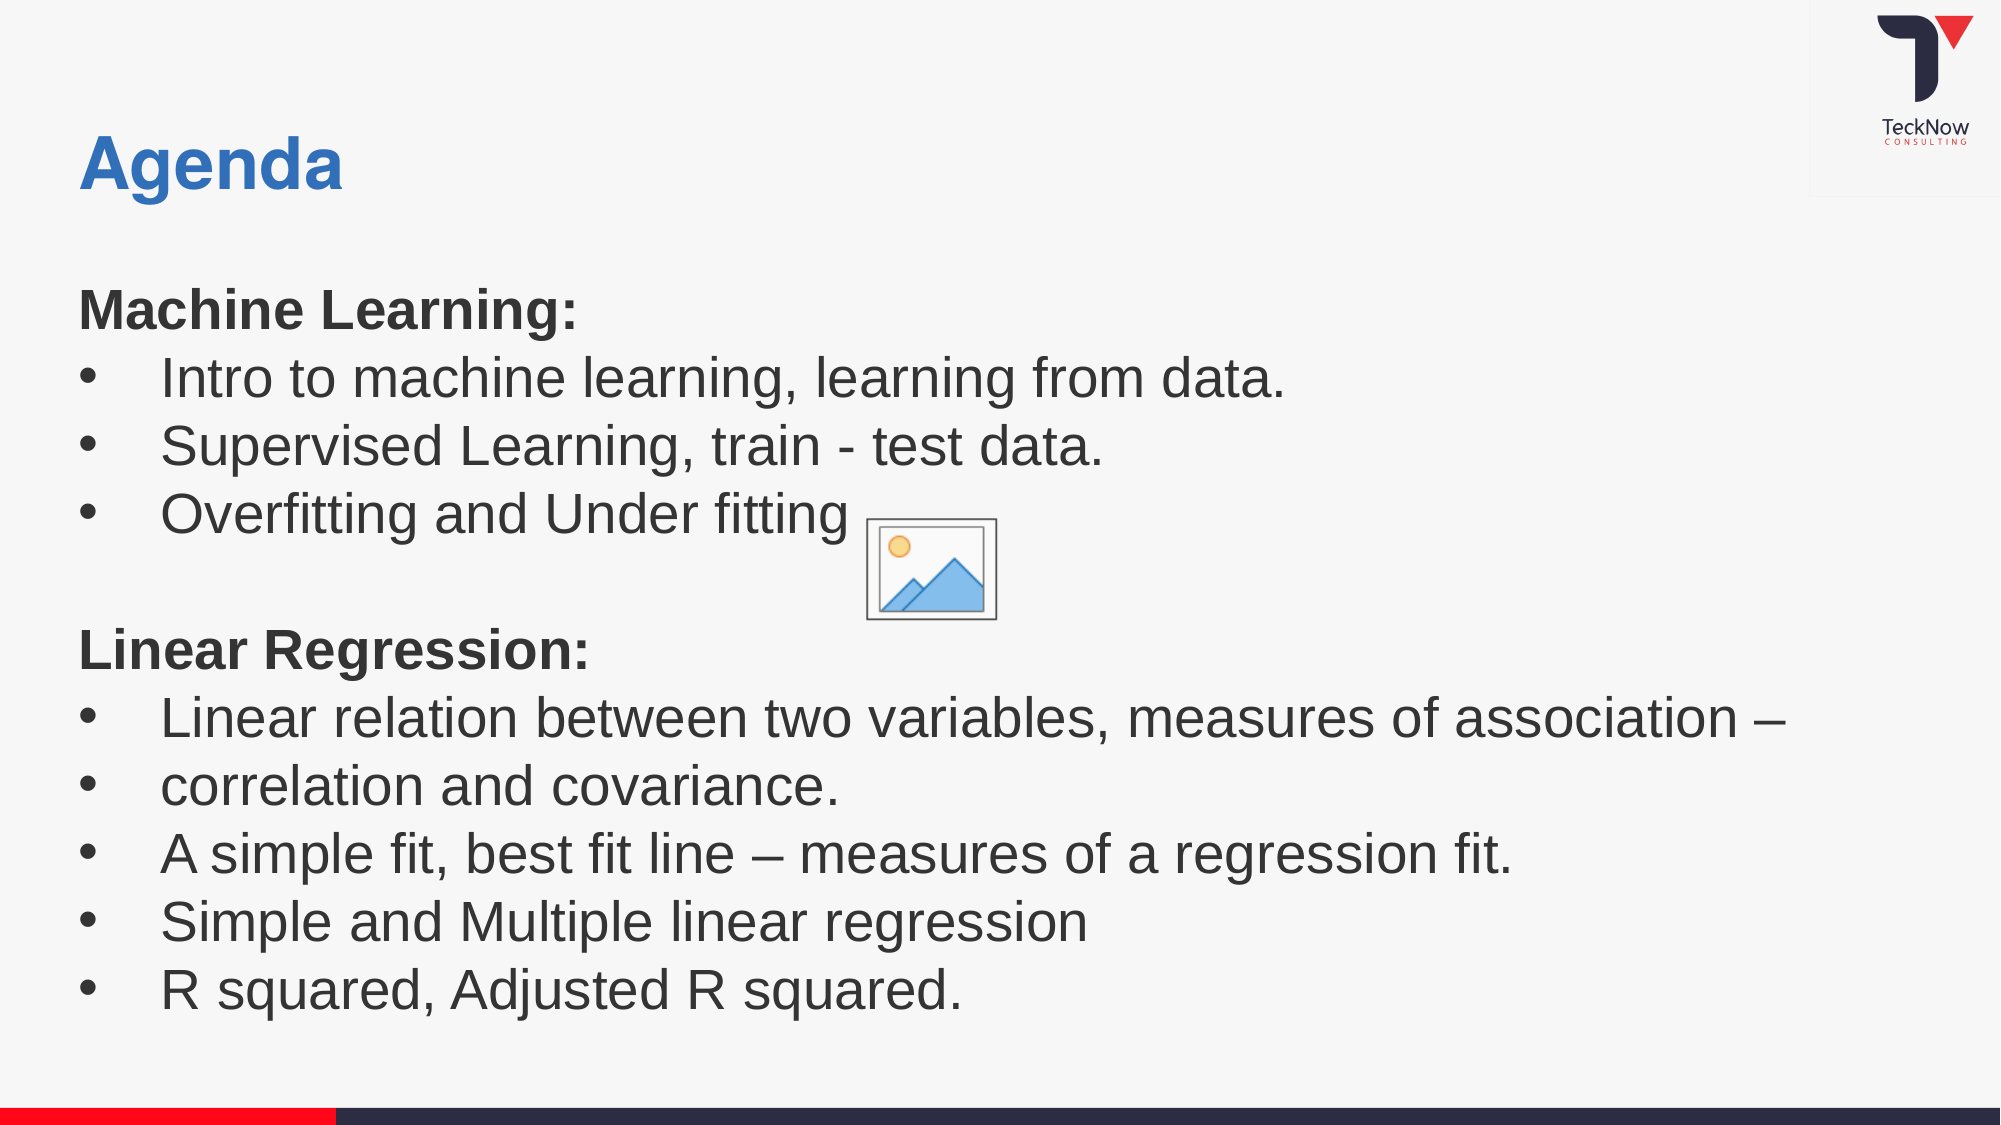

Agenda

Machine Learning:
Intro to machine learning, learning from data.
Supervised Learning, train - test data.
Overfitting and Under fitting

Linear Regression:
Linear relation between two variables, measures of association –
correlation and covariance.
A simple fit, best fit line – measures of a regression fit.
Simple and Multiple linear regression
R squared, Adjusted R squared.